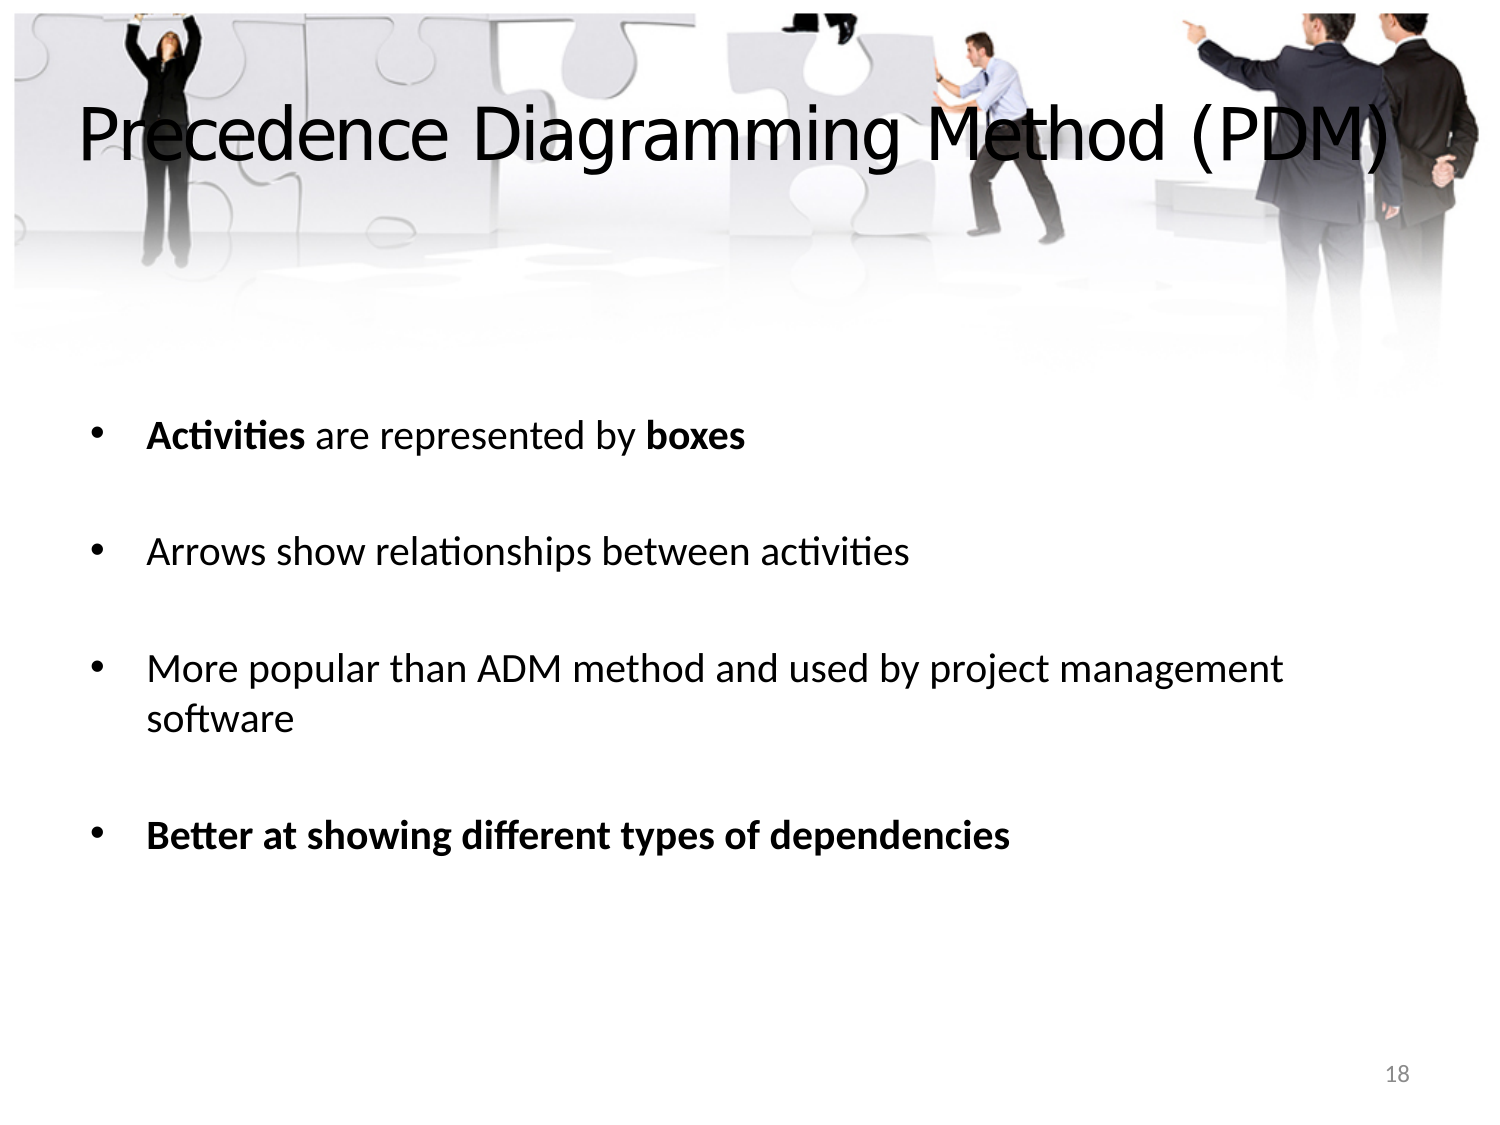

# Precedence Diagramming Method (PDM)
Activities are represented by boxes

Arrows show relationships between activities

More popular than ADM method and used by project management software

Better at showing different types of dependencies
18